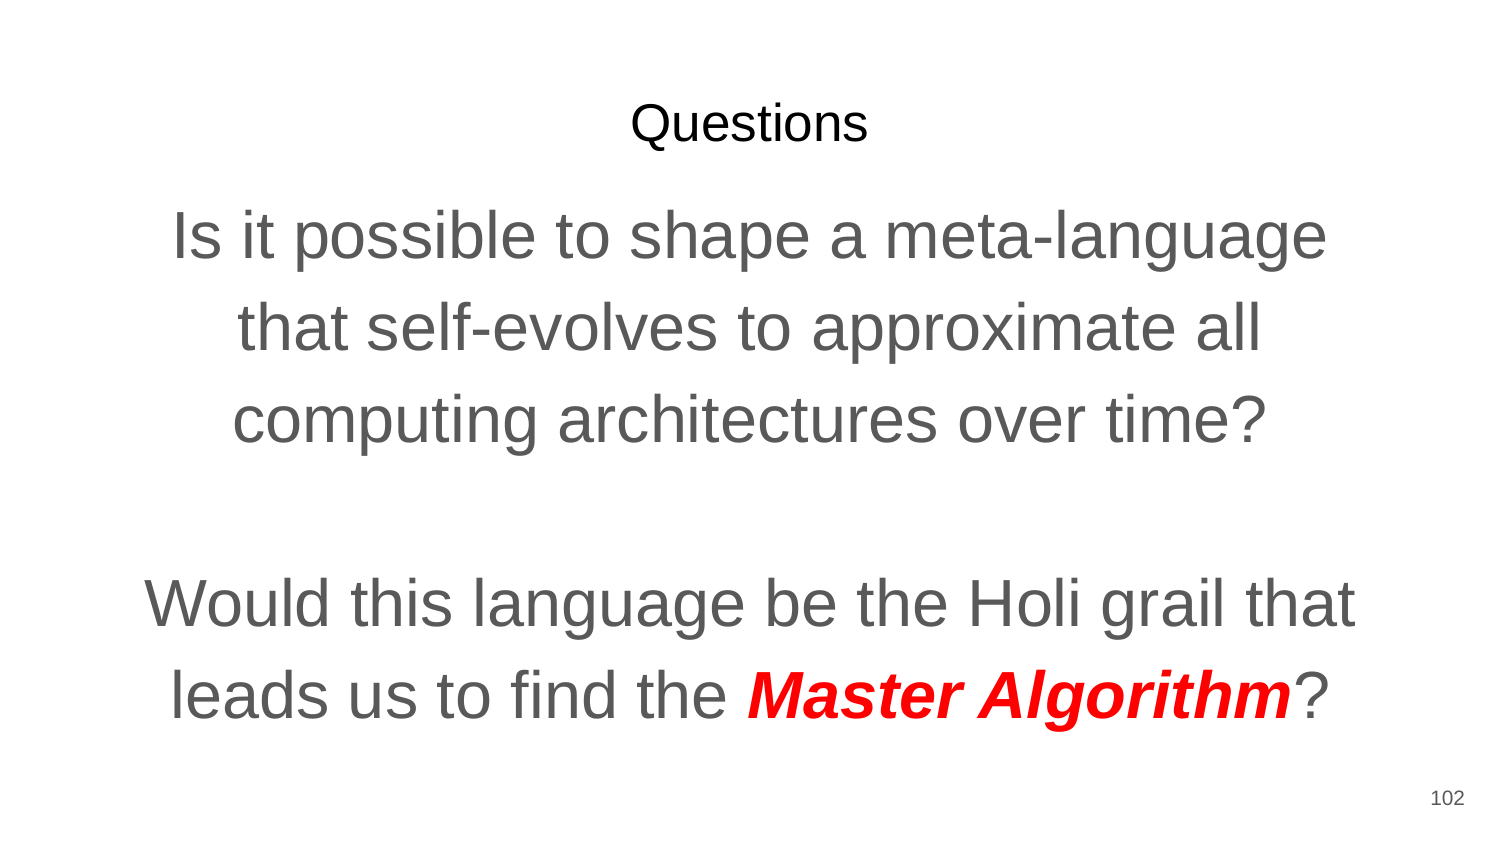

# Questions
Is it possible to shape a meta-language that self-evolves to approximate all computing architectures over time?

Would this language be the Holi grail that leads us to find the Master Algorithm?

102